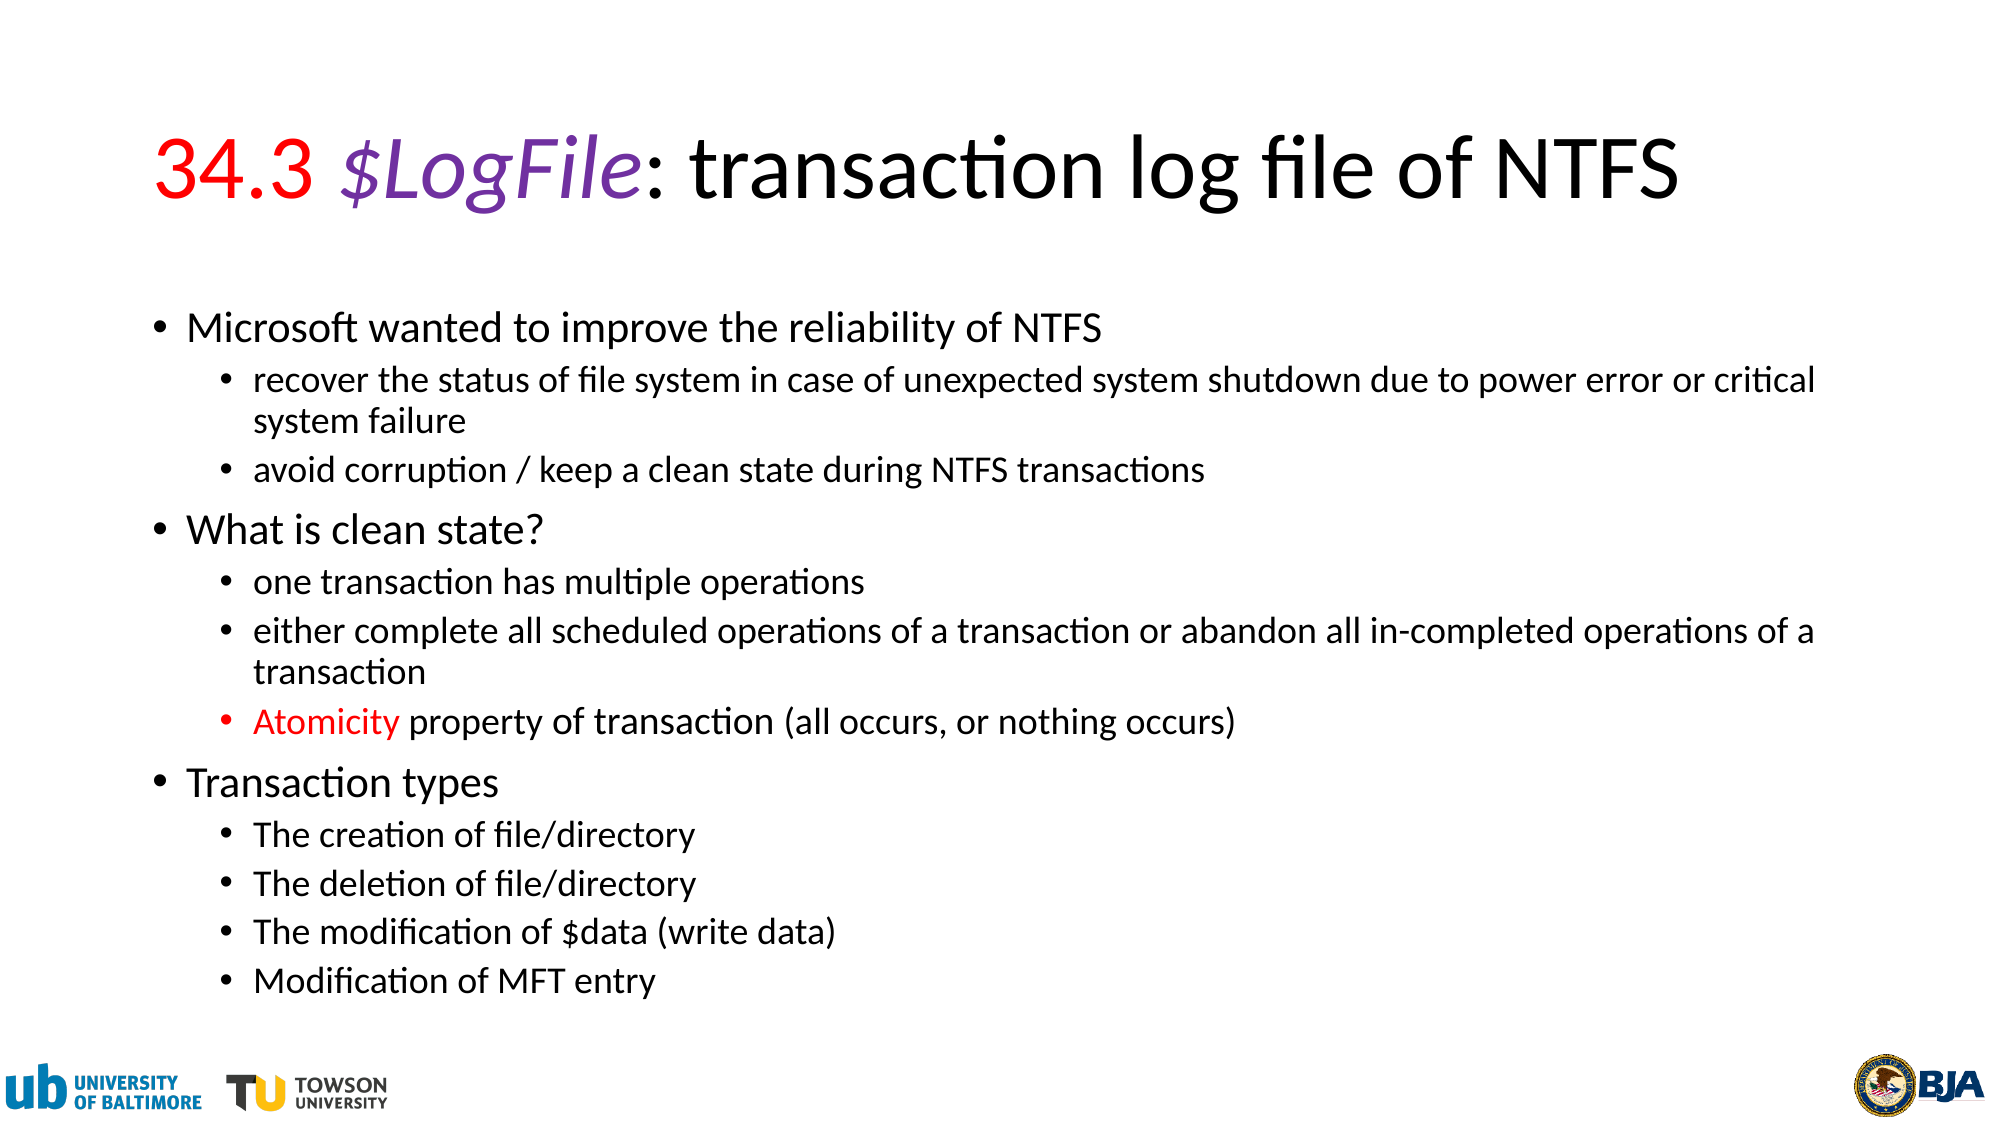

# 34.3 $LogFile: transaction log file of NTFS
Microsoft wanted to improve the reliability of NTFS
recover the status of file system in case of unexpected system shutdown due to power error or critical system failure
avoid corruption / keep a clean state during NTFS transactions
What is clean state?
one transaction has multiple operations
either complete all scheduled operations of a transaction or abandon all in-completed operations of a  transaction
Atomicity property of transaction (all occurs, or nothing occurs)
Transaction types
The creation of file/directory
The deletion of file/directory
The modification of $data (write data)
Modification of MFT entry